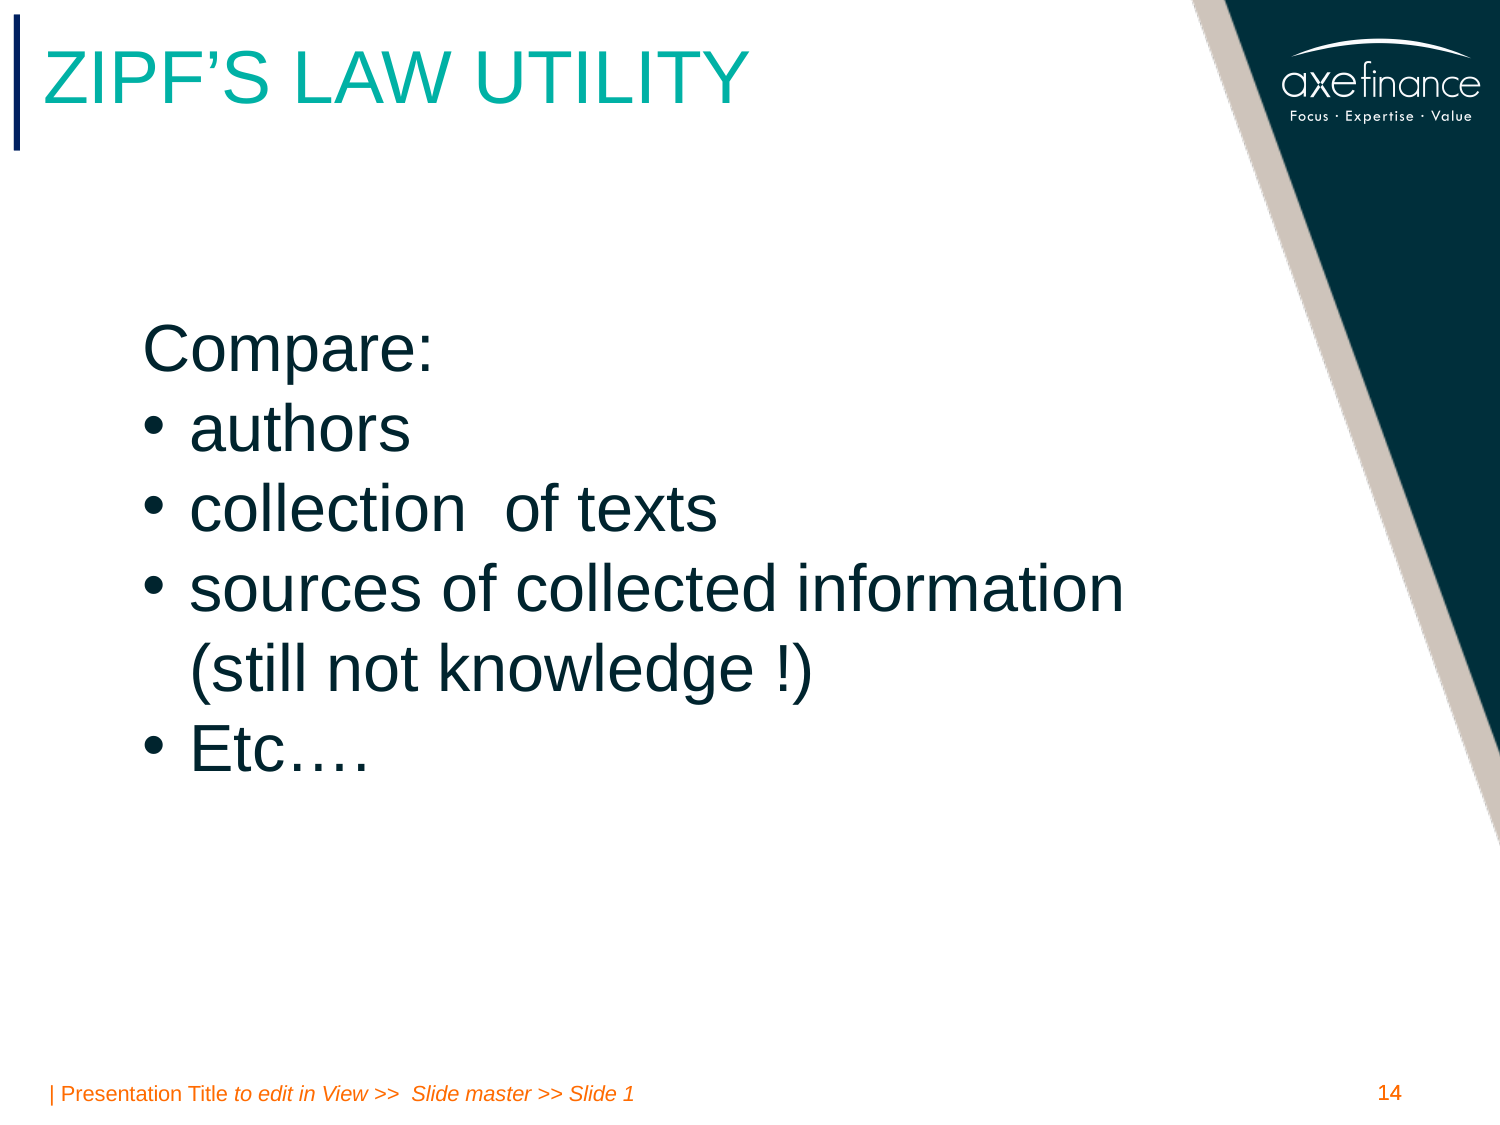

# Zipf’s law utility
Compare:
authors
collection  of texts
sources of collected information (still not knowledge !)
Etc….